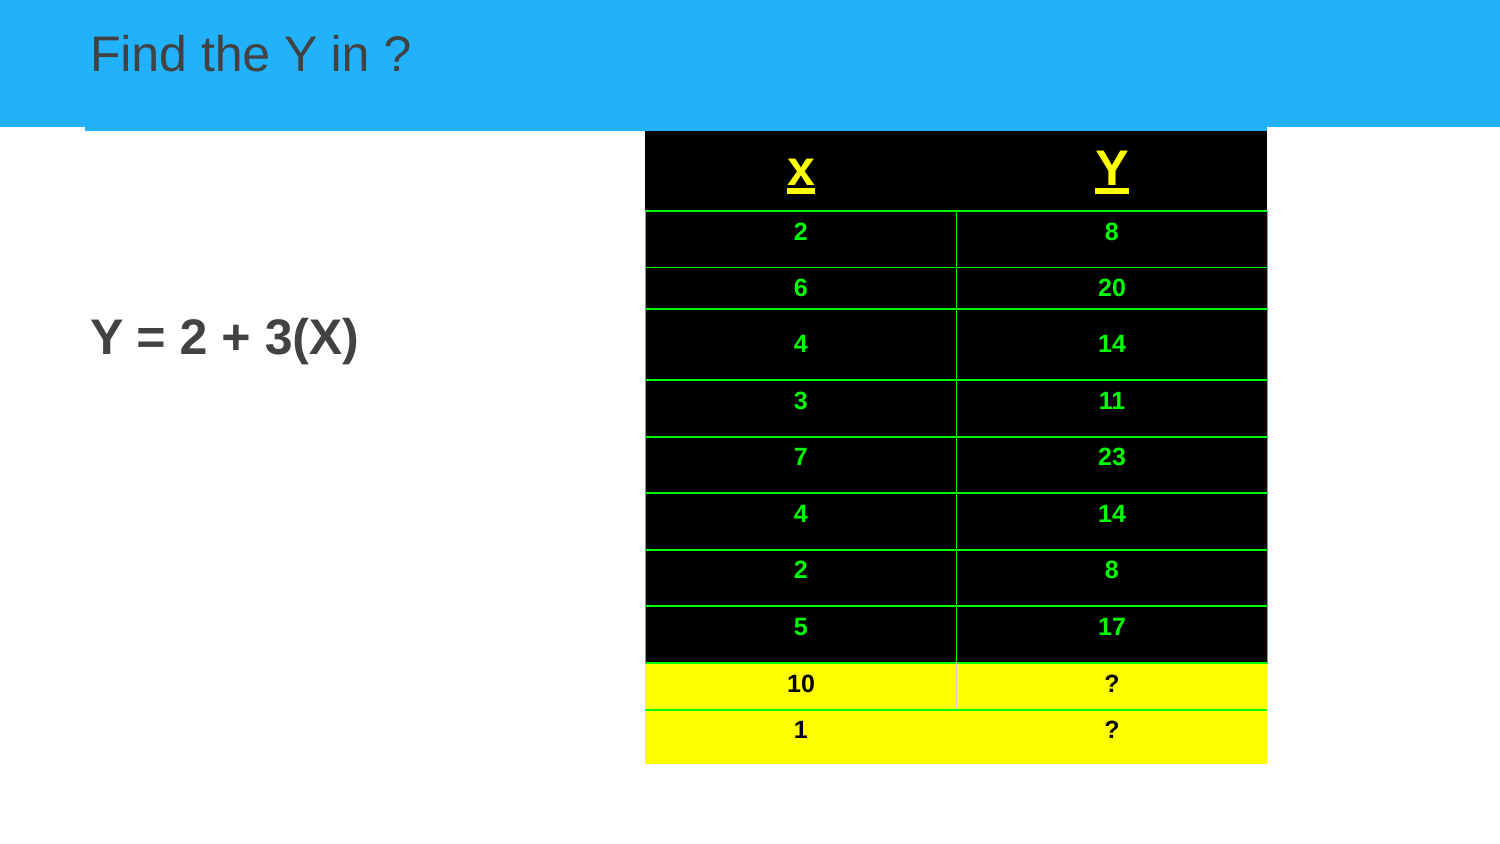

| Find the Y in ? |  |  |
| --- | --- | --- |
|  | x | Y |
|  | 2 | 8 |
|  | 6 | 20 |
| Y = 2 + 3(X) | 4 | 14 |
|  | 3 | 11 |
|  | 7 | 23 |
|  | 4 | 14 |
|  | 2 | 8 |
|  | 5 | 17 |
|  | 10 | ? |
|  | 1 | ? |